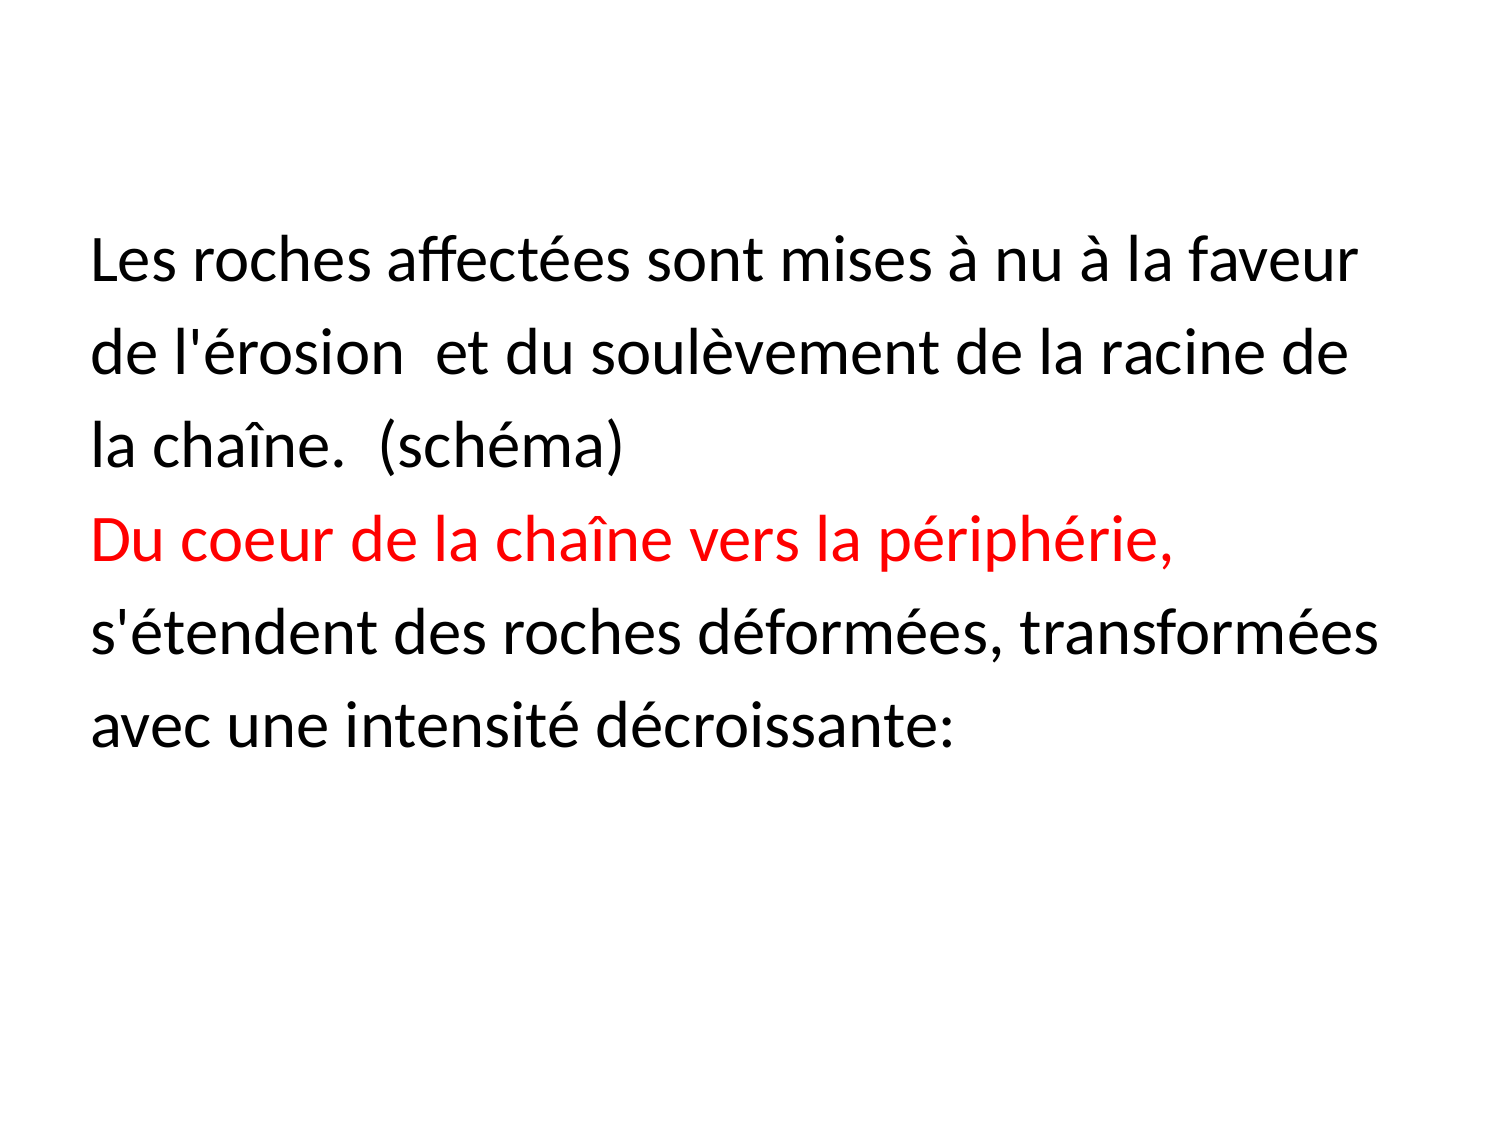

Les roches affectées sont mises à nu à la faveur
de l'érosion  et du soulèvement de la racine de
la chaîne.  (schéma)
Du coeur de la chaîne vers la périphérie,
s'étendent des roches déformées, transformées
avec une intensité décroissante: